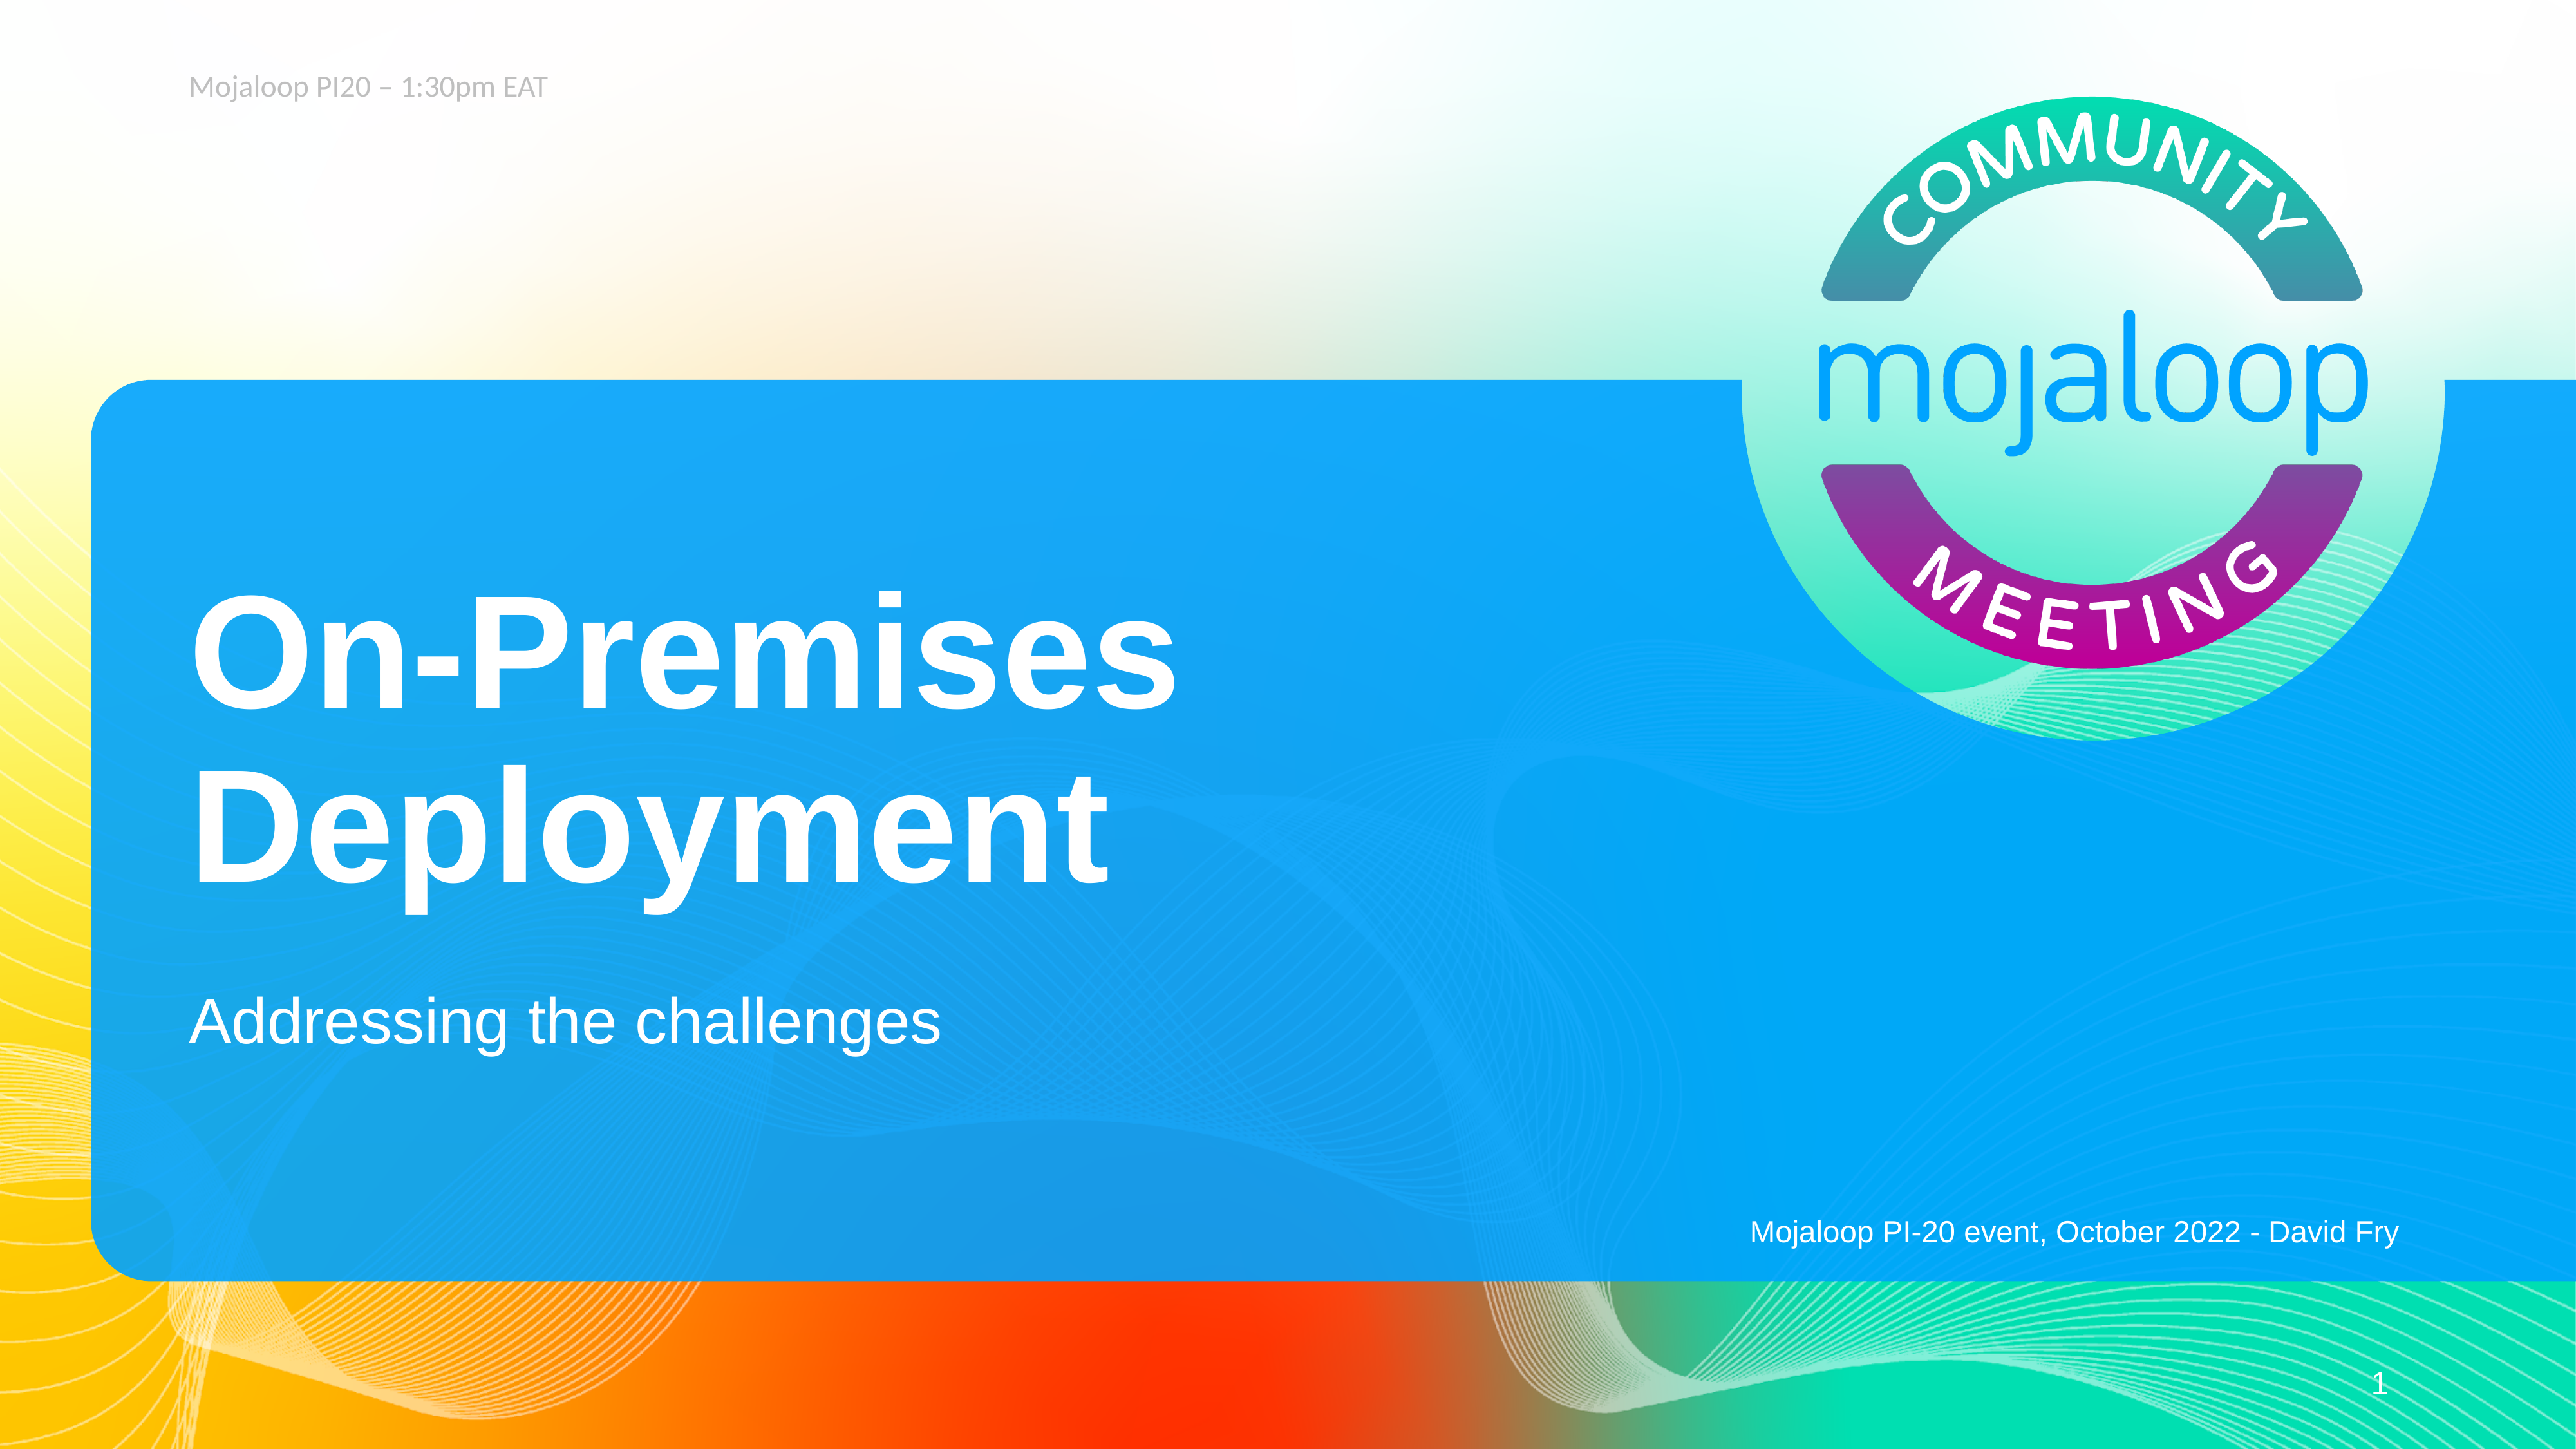

Mojaloop PI20 – 1:30pm EAT
# On-Premises Deployment
Addressing the challenges
Mojaloop PI-20 event, October 2022 - David Fry
1